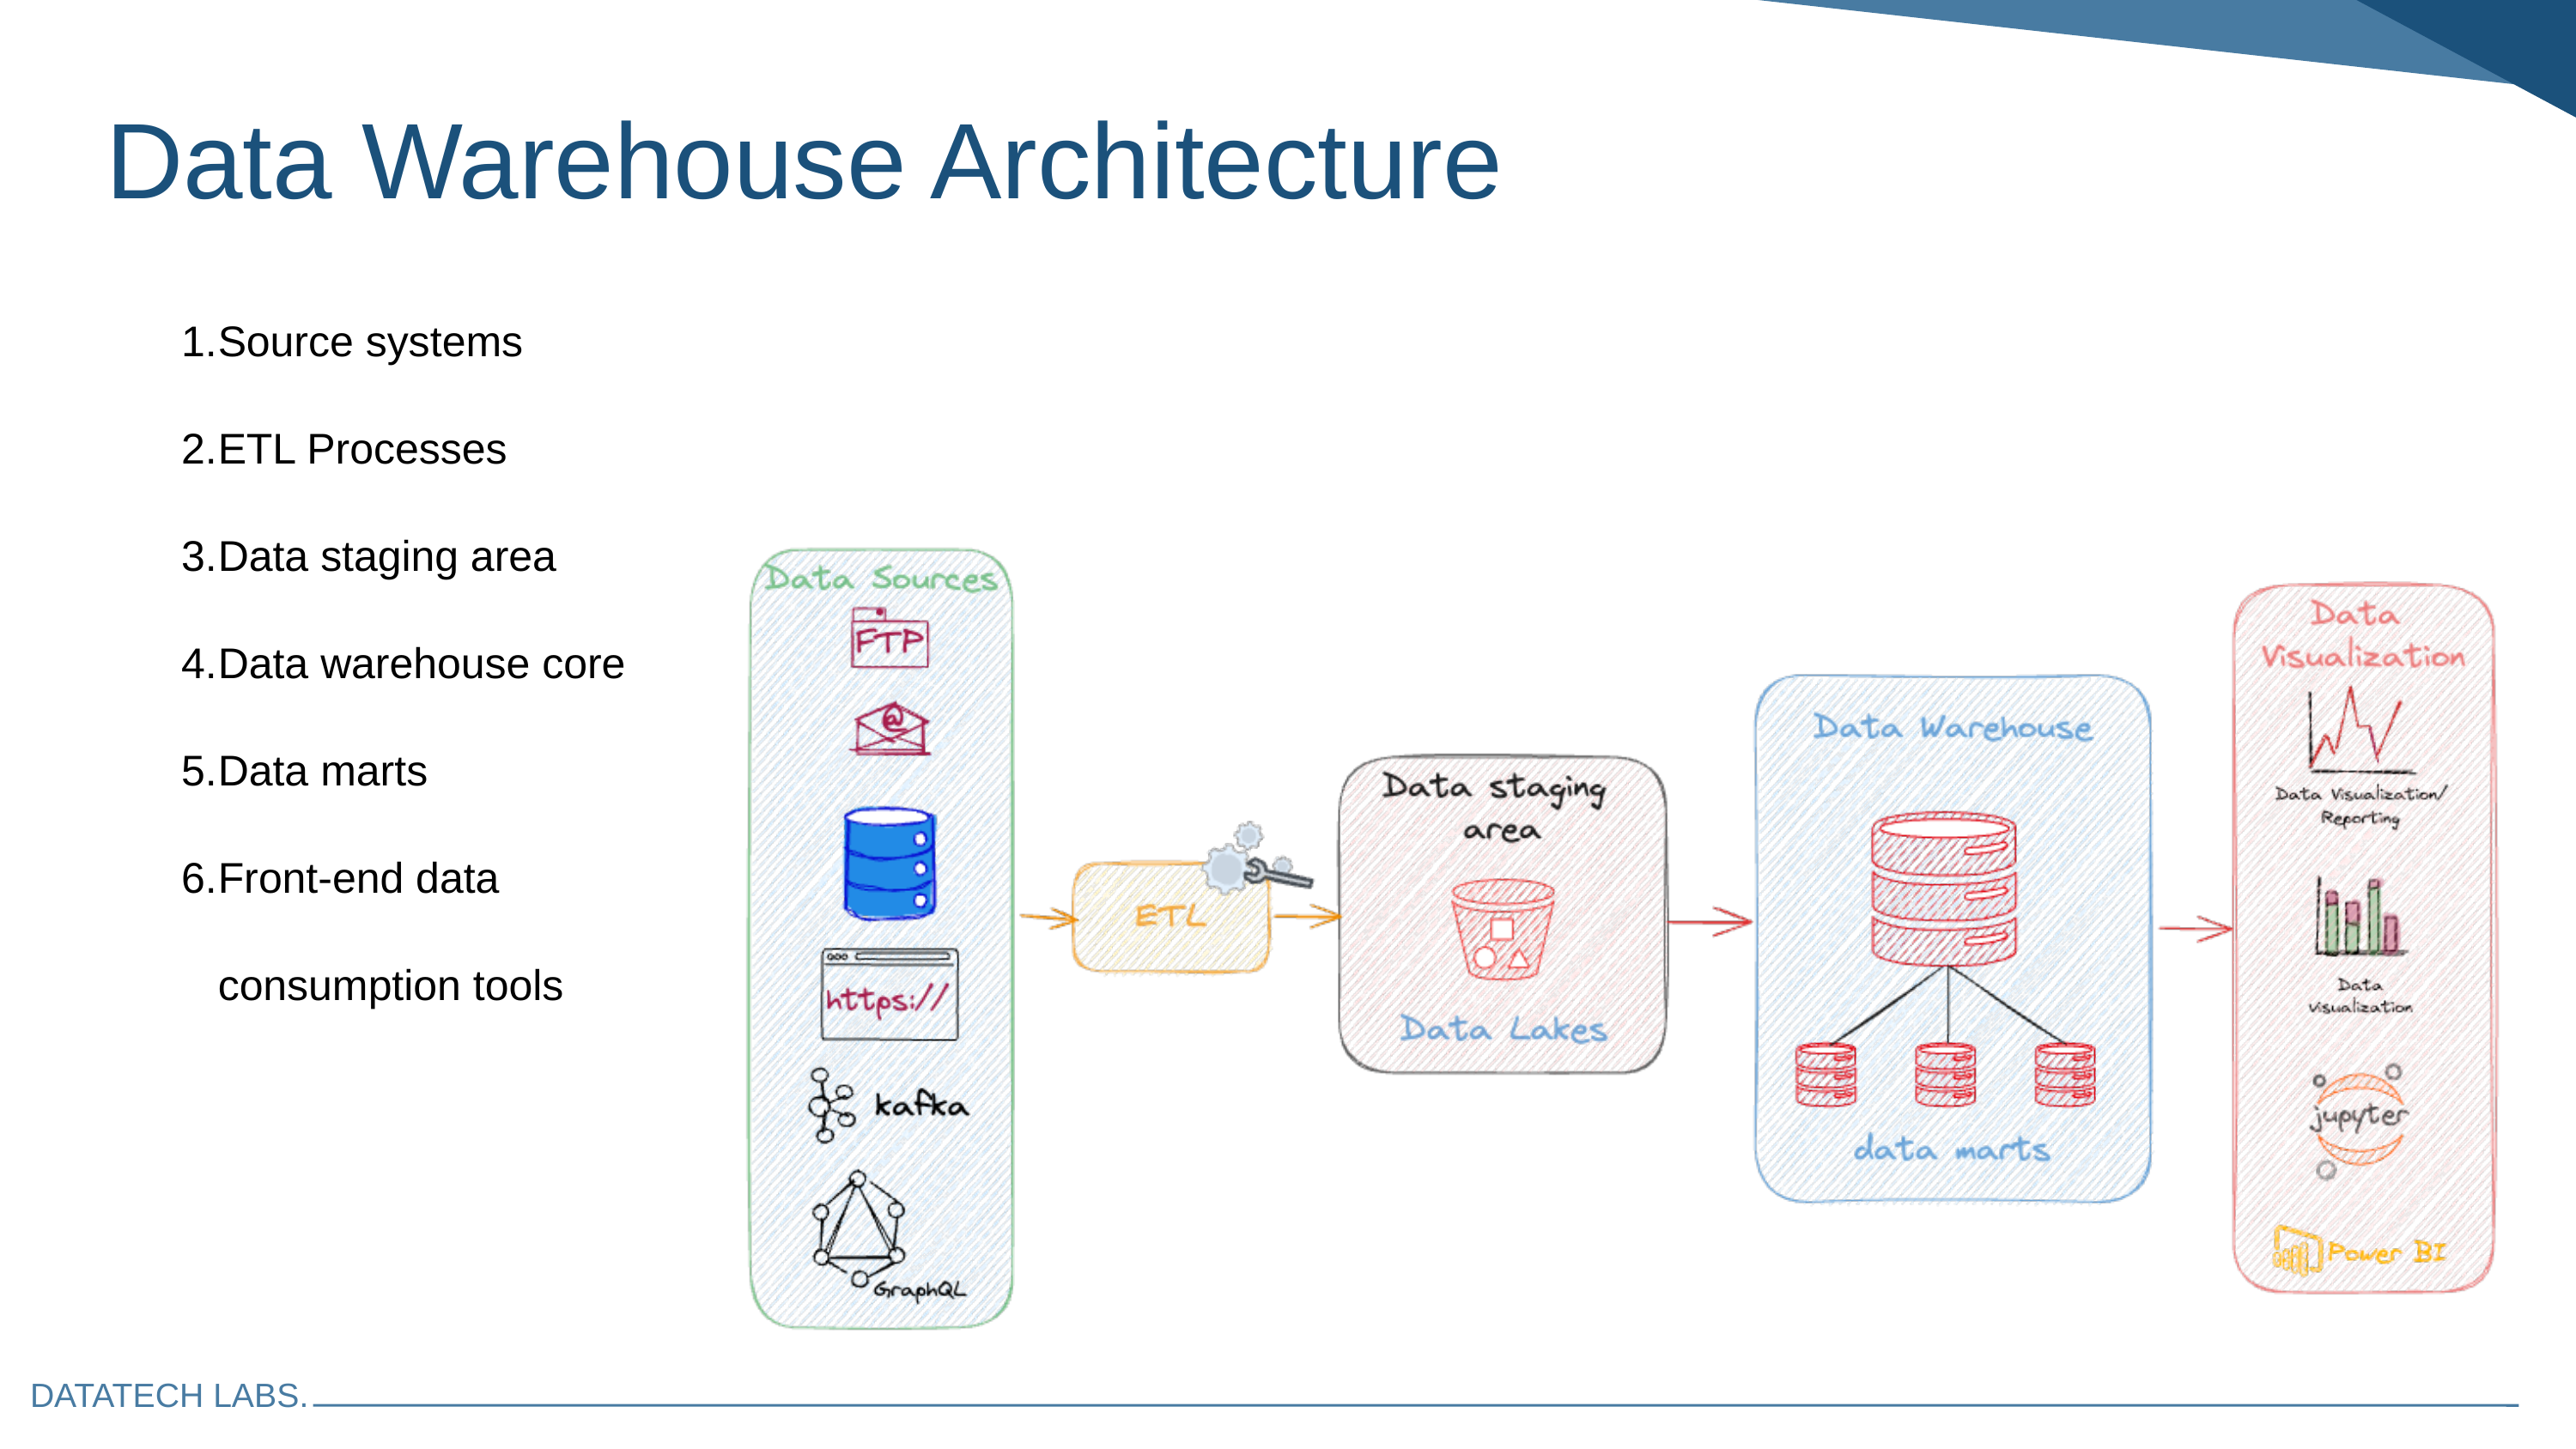

Data Warehouse Architecture
Source systems
ETL Processes
Data staging area
Data warehouse core
Data marts
Front-end data consumption tools

DATATECH LABS.